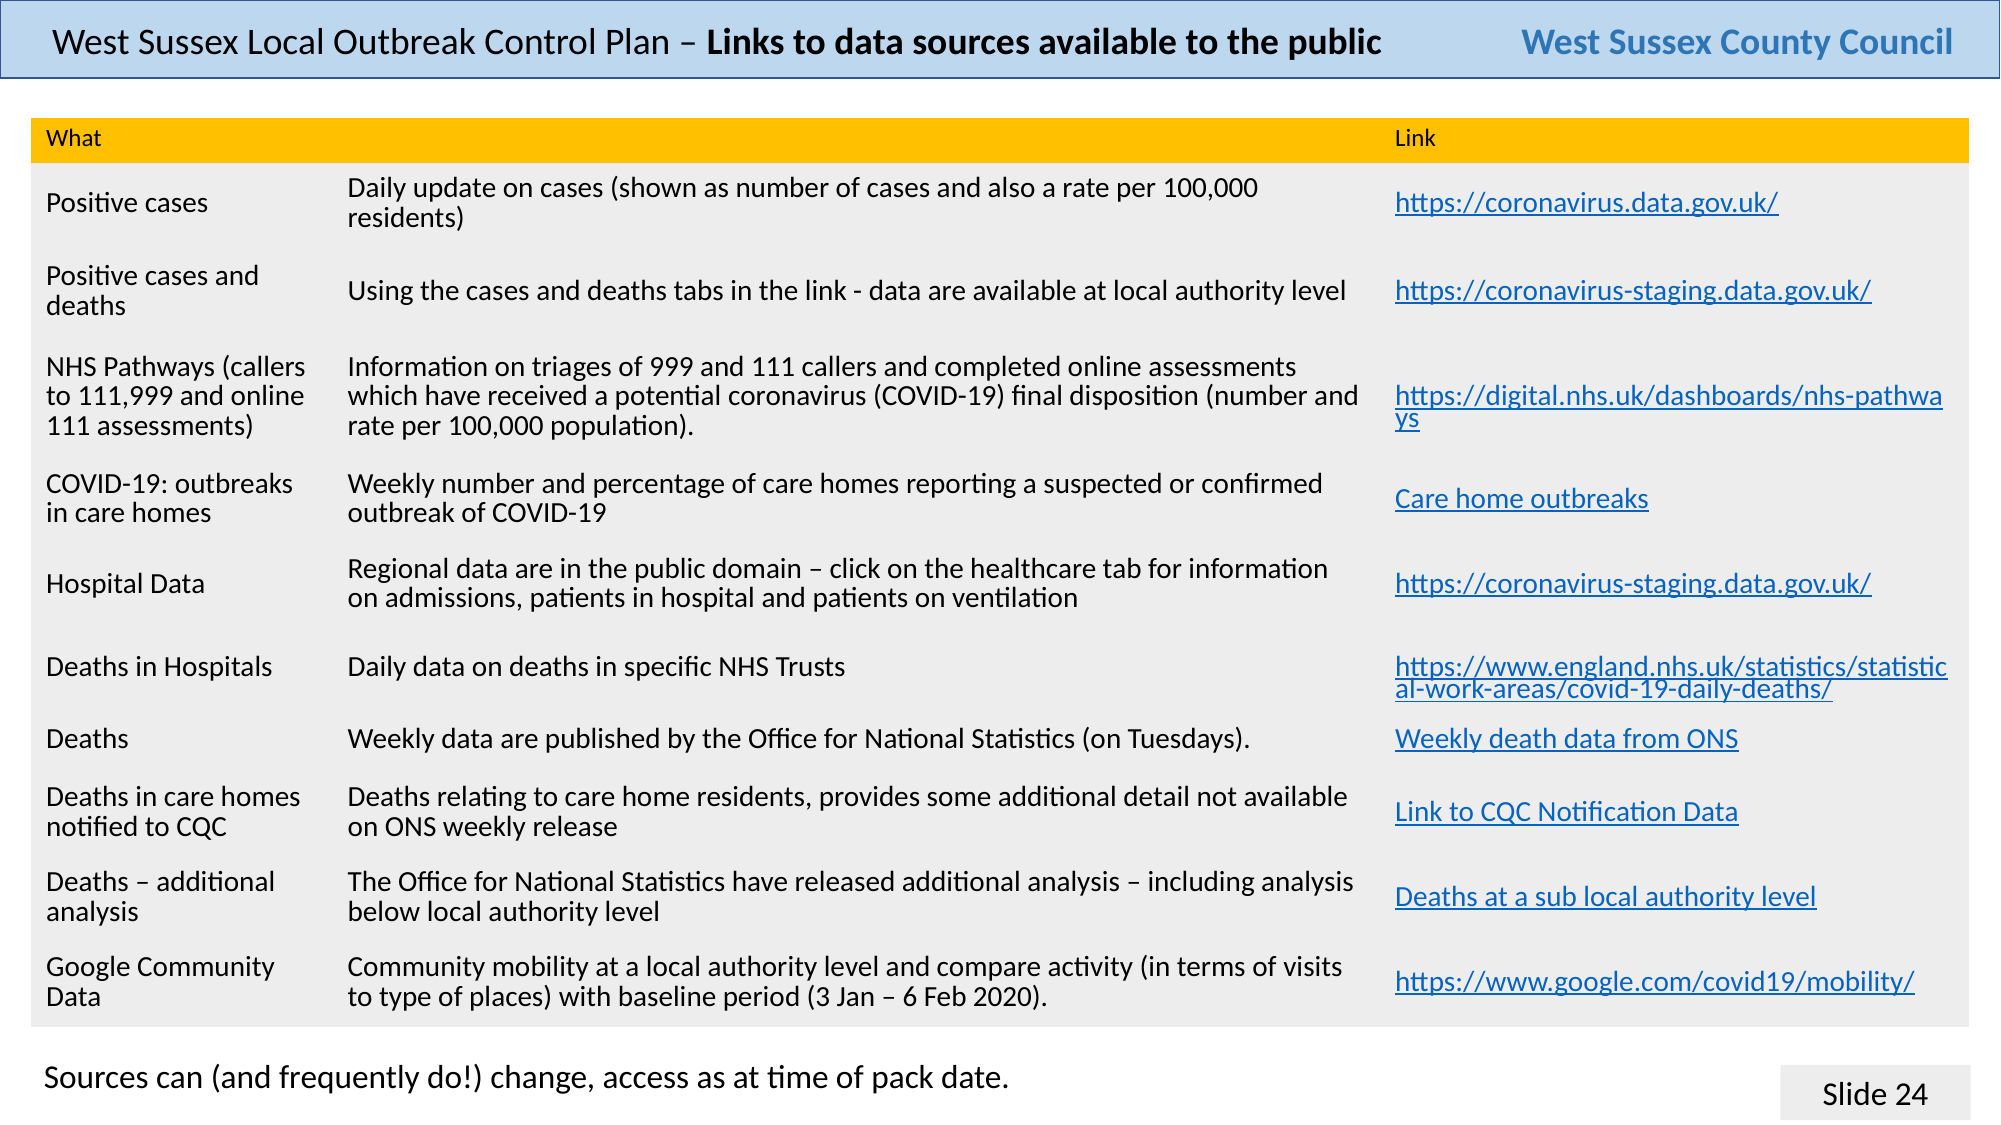

West Sussex Local Outbreak Control Plan – Links to data sources available to the public

West Sussex County Council
| What |  | Link |
| --- | --- | --- |
| Positive cases | Daily update on cases (shown as number of cases and also a rate per 100,000 residents) | https://coronavirus.data.gov.uk/ |
| Positive cases and deaths | Using the cases and deaths tabs in the link - data are available at local authority level | https://coronavirus-staging.data.gov.uk/ |
| NHS Pathways (callers to 111,999 and online 111 assessments) | Information on triages of 999 and 111 callers and completed online assessments which have received a potential coronavirus (COVID-19) final disposition (number and rate per 100,000 population). | https://digital.nhs.uk/dashboards/nhs-pathways |
| COVID-19: outbreaks in care homes | Weekly number and percentage of care homes reporting a suspected or confirmed outbreak of COVID-19 | Care home outbreaks |
| Hospital Data | Regional data are in the public domain – click on the healthcare tab for information on admissions, patients in hospital and patients on ventilation | https://coronavirus-staging.data.gov.uk/ |
| Deaths in Hospitals | Daily data on deaths in specific NHS Trusts | https://www.england.nhs.uk/statistics/statistical-work-areas/covid-19-daily-deaths/ |
| Deaths | Weekly data are published by the Office for National Statistics (on Tuesdays). | Weekly death data from ONS |
| Deaths in care homes notified to CQC | Deaths relating to care home residents, provides some additional detail not available on ONS weekly release | Link to CQC Notification Data |
| Deaths – additional analysis | The Office for National Statistics have released additional analysis – including analysis below local authority level | Deaths at a sub local authority level |
| Google Community Data | Community mobility at a local authority level and compare activity (in terms of visits to type of places) with baseline period (3 Jan – 6 Feb 2020). | https://www.google.com/covid19/mobility/ |
Sources can (and frequently do!) change, access as at time of pack date.
Slide 24